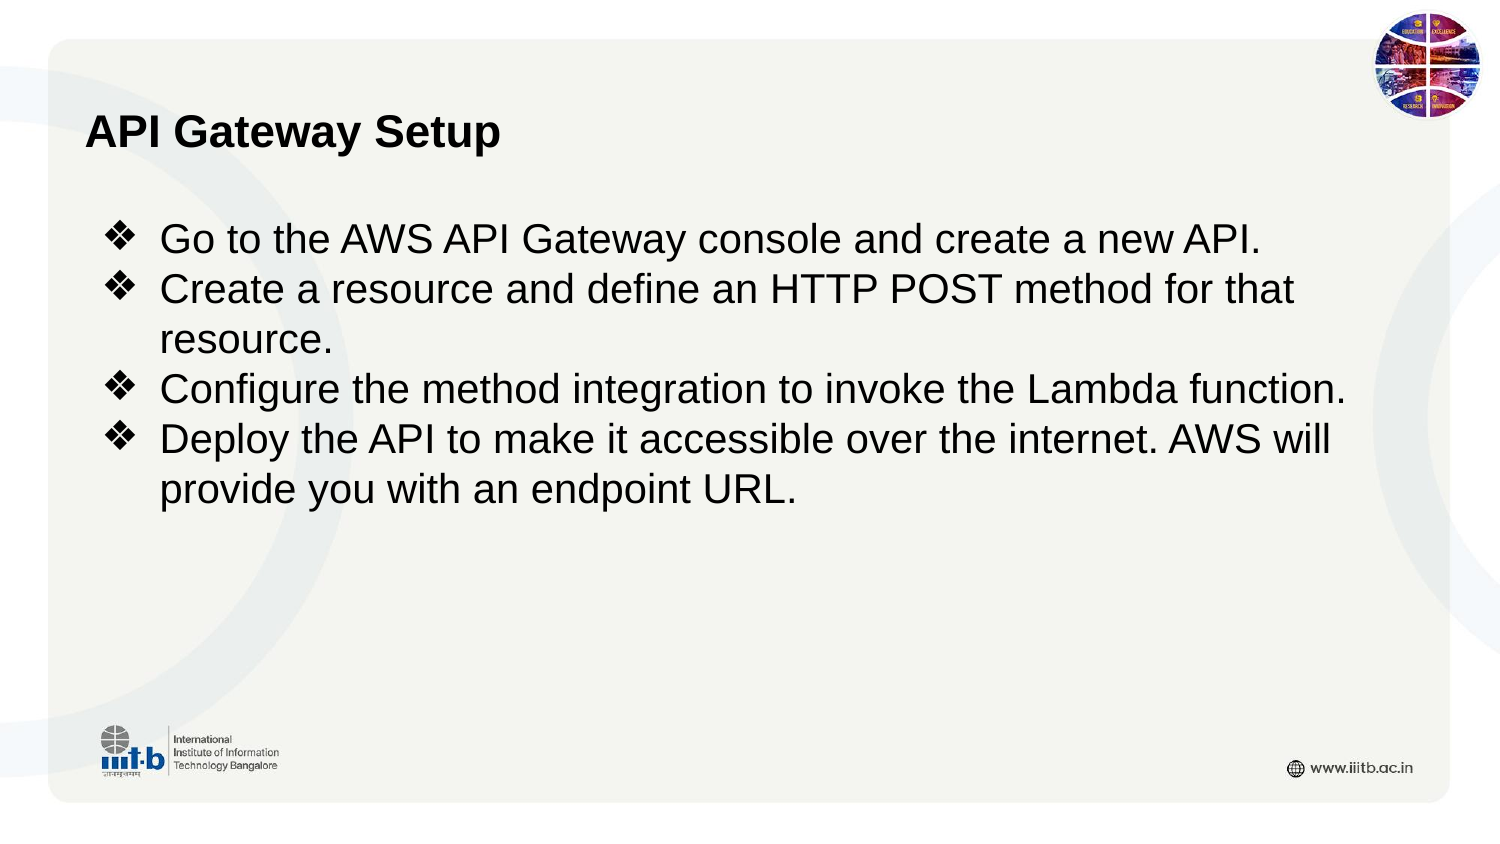

API Gateway Setup
Go to the AWS API Gateway console and create a new API.
Create a resource and define an HTTP POST method for that resource.
Configure the method integration to invoke the Lambda function.
Deploy the API to make it accessible over the internet. AWS will provide you with an endpoint URL.